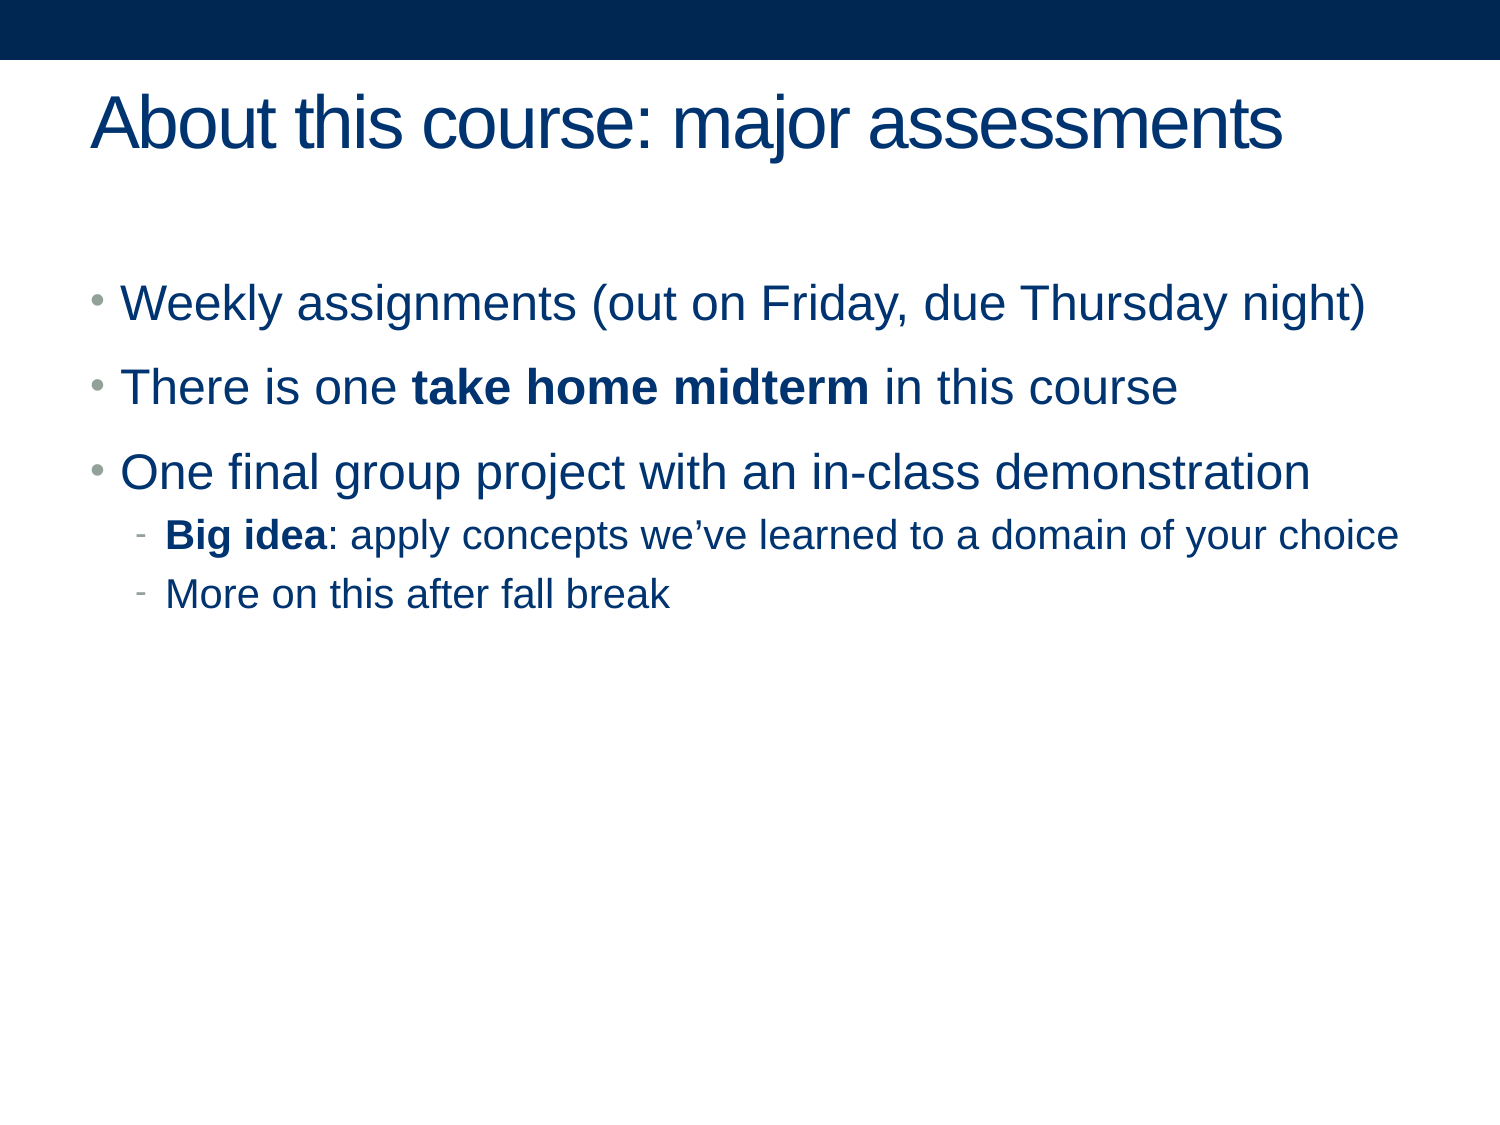

# About this course: major assessments
Weekly assignments (out on Friday, due Thursday night)
There is one take home midterm in this course
One final group project with an in-class demonstration
Big idea: apply concepts we’ve learned to a domain of your choice
More on this after fall break